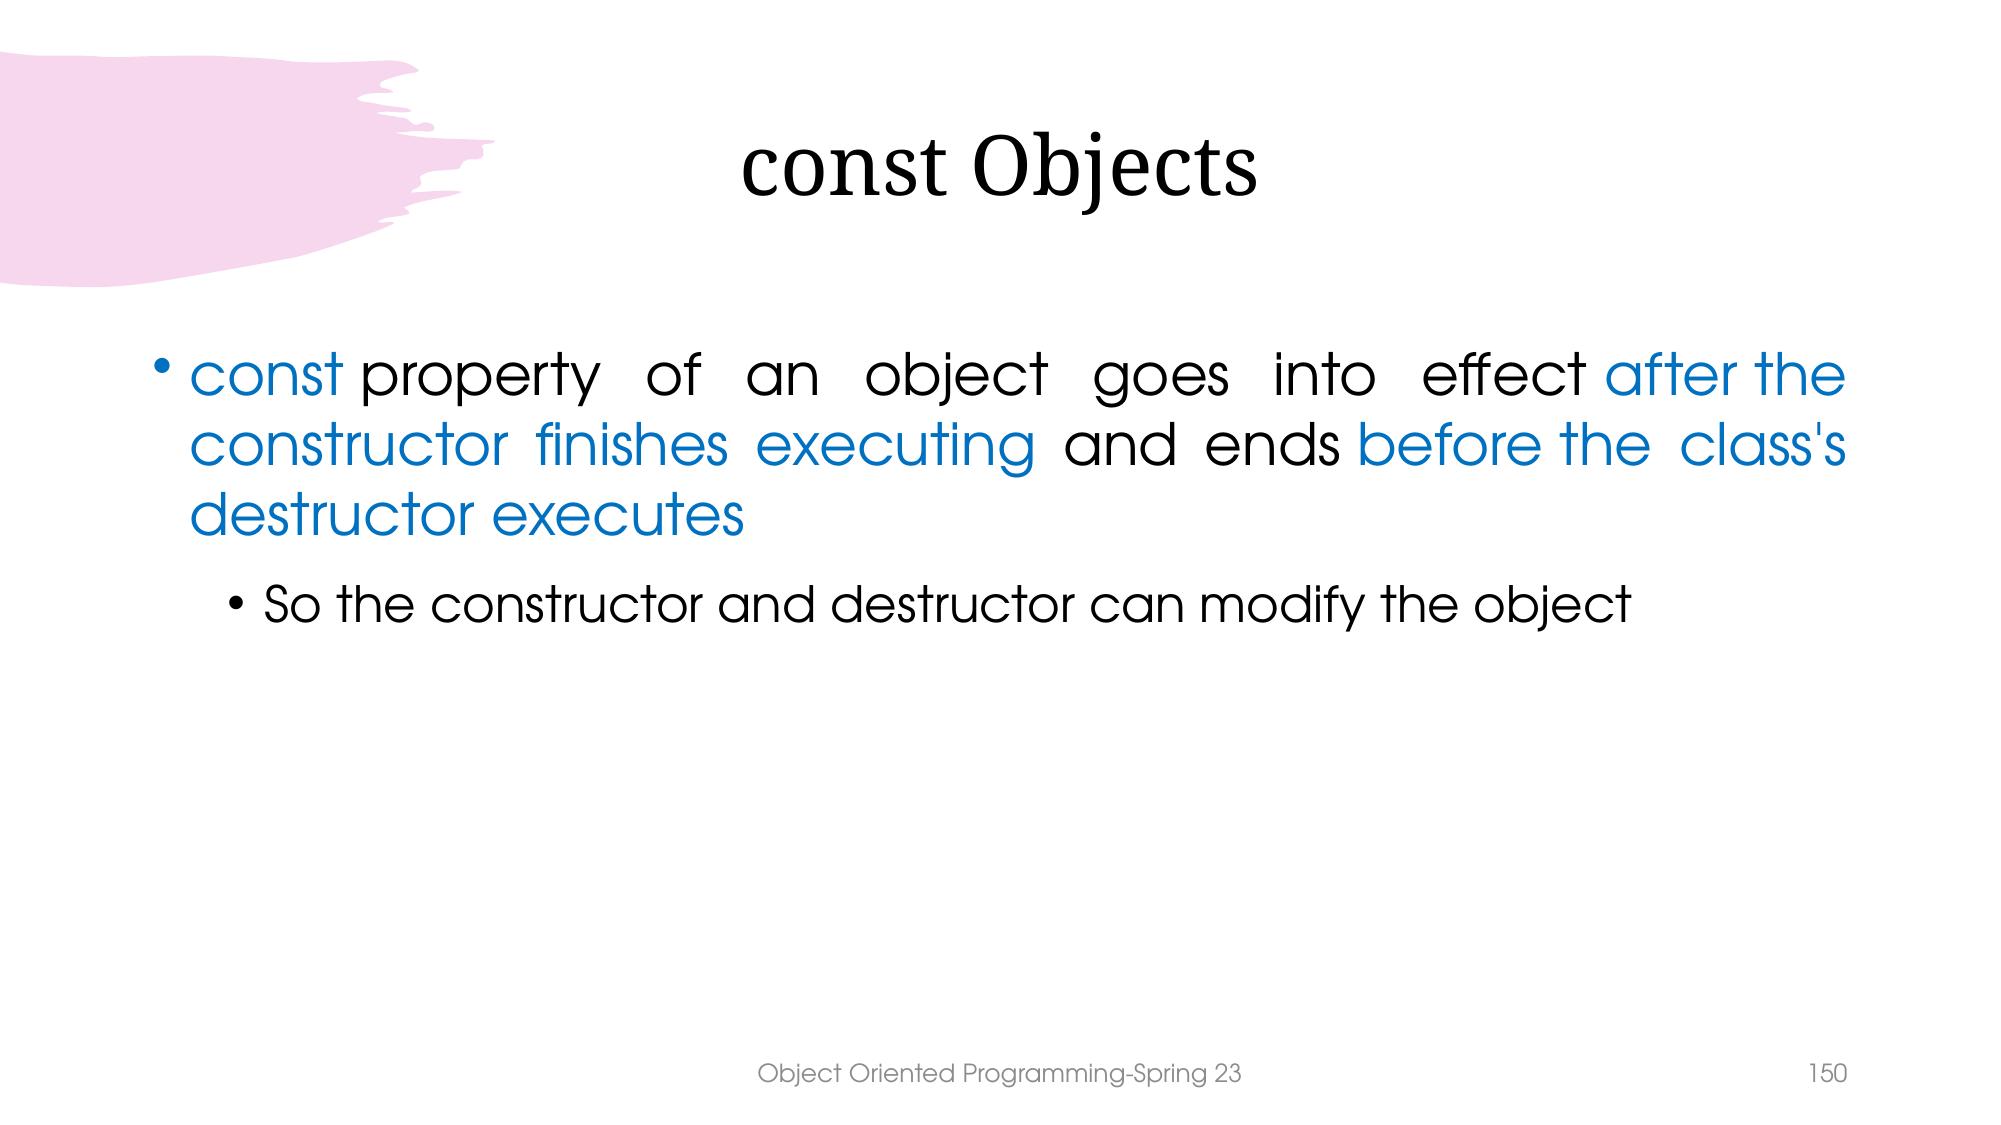

# const Objects
const property of an object goes into effect after the constructor finishes executing and ends before the class's destructor executes
So the constructor and destructor can modify the object

Object Oriented Programming-Spring 23
150